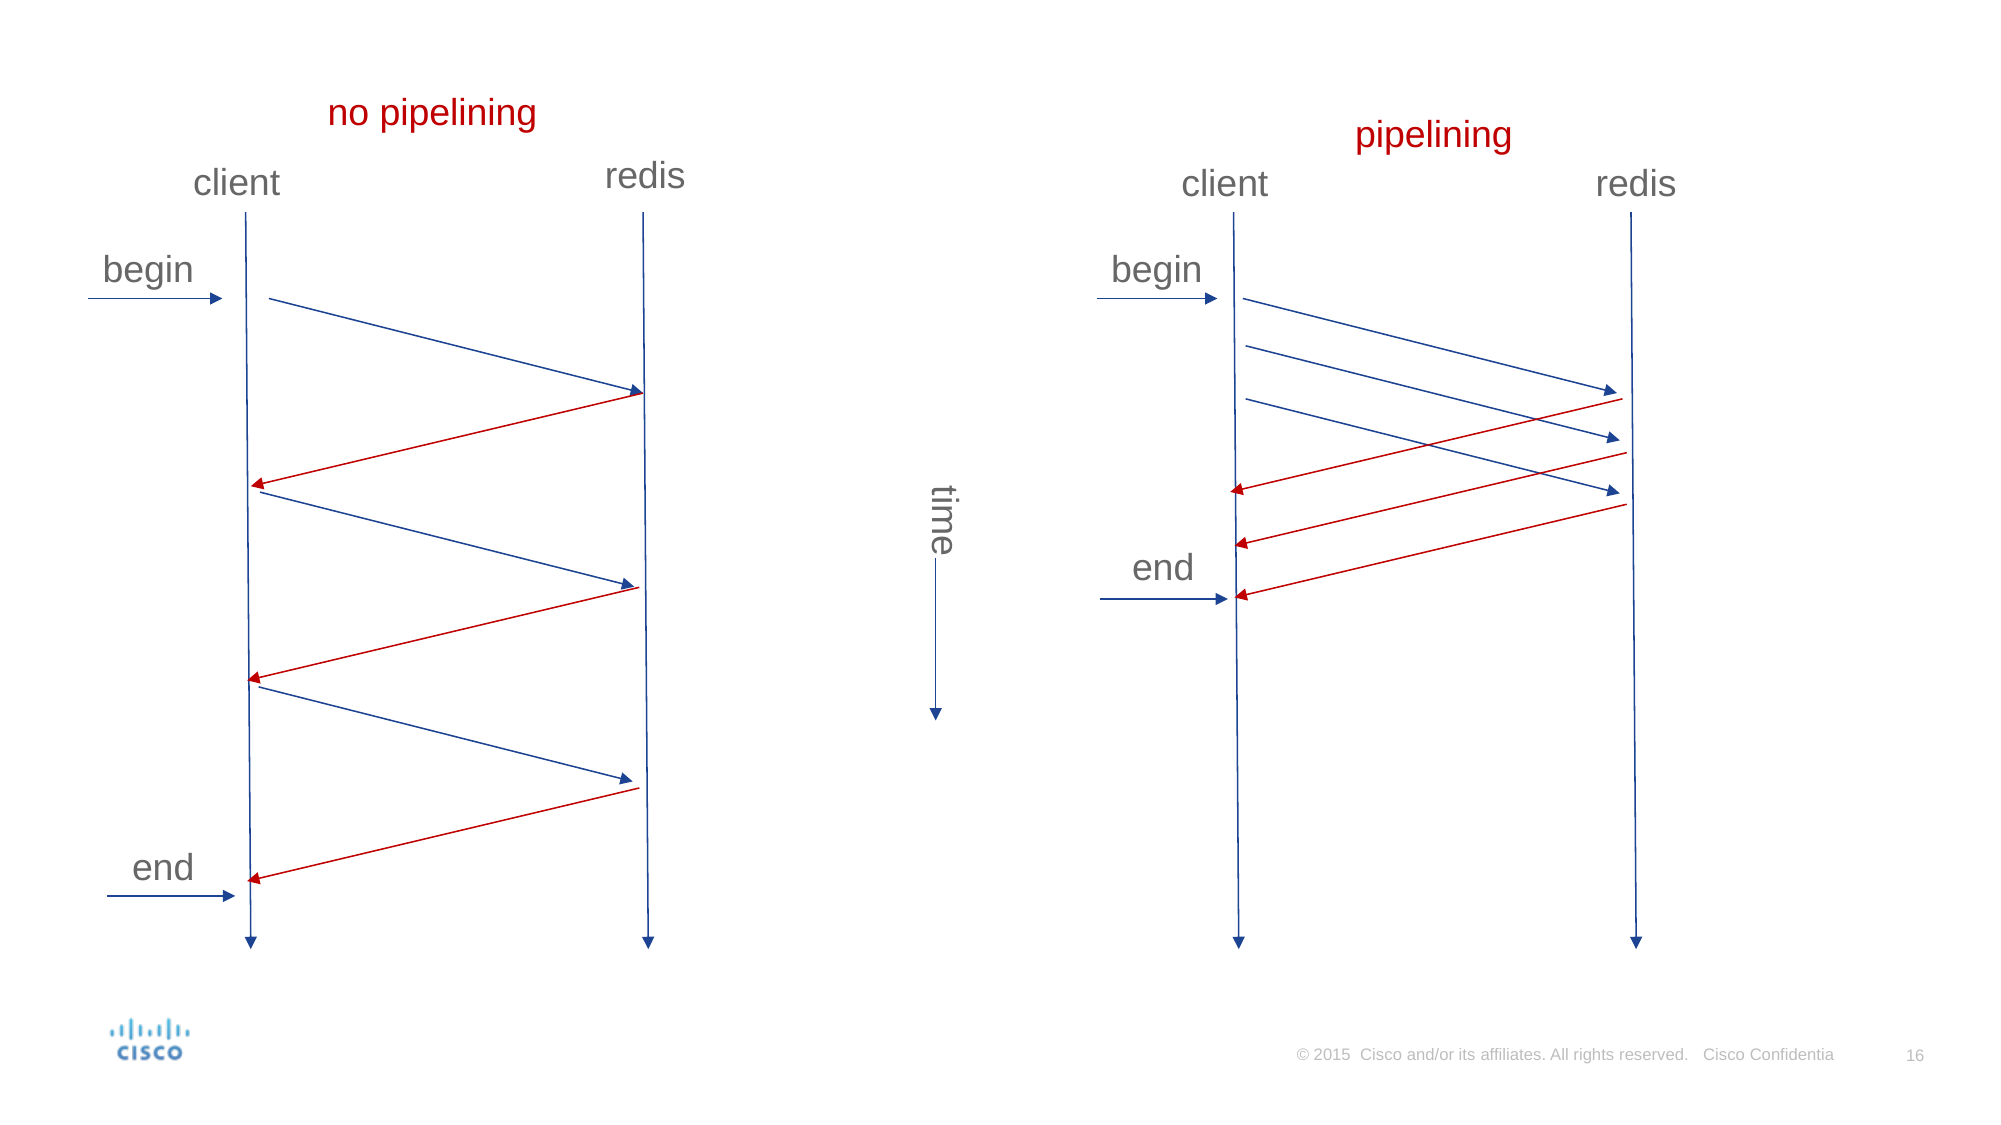

no pipelining
pipelining
redis
client
client
redis
begin
begin
time
end
end